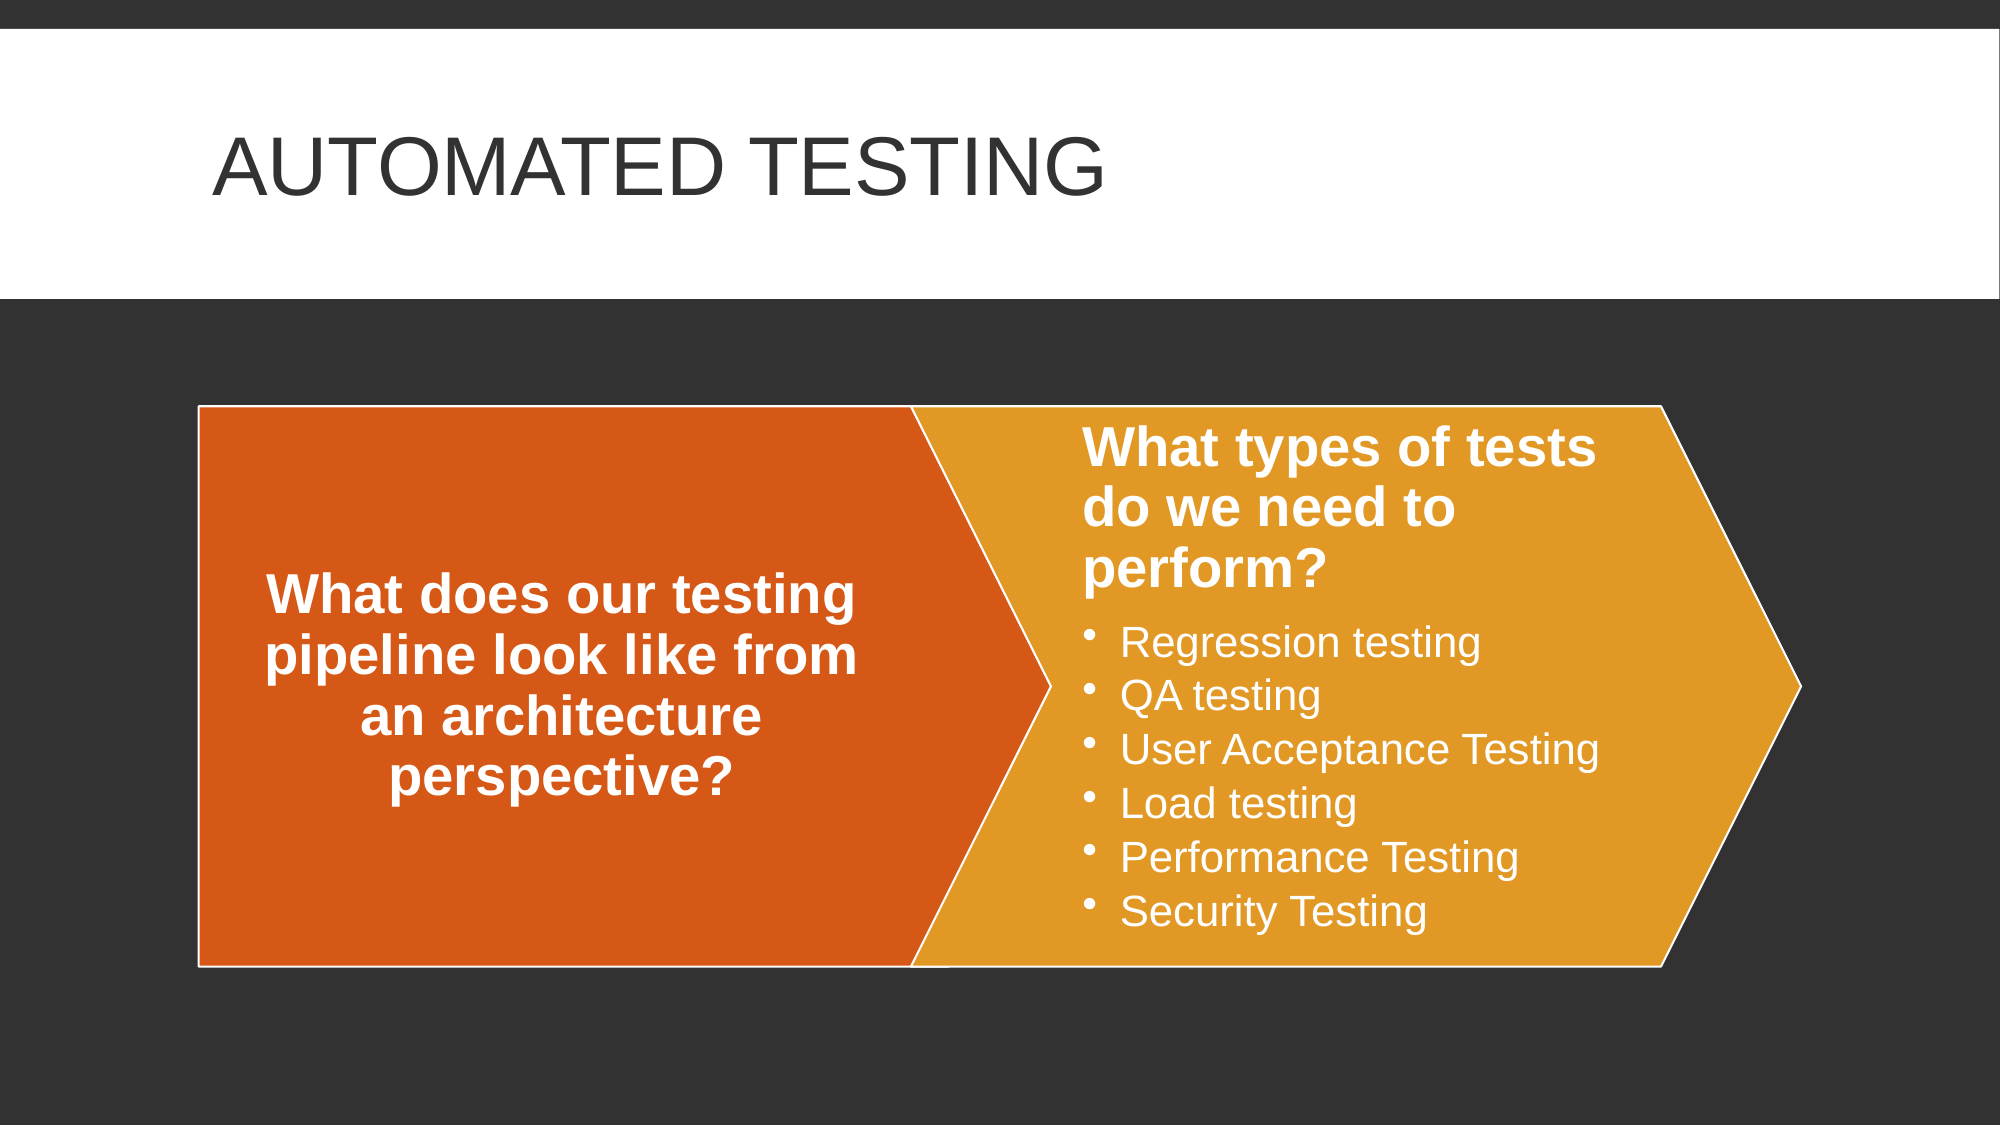

# Automated Testing
What does our testing pipeline look like from an architecture perspective?
What types of tests do we need to perform?
Regression testing
QA testing
User Acceptance Testing
Load testing
Performance Testing
Security Testing